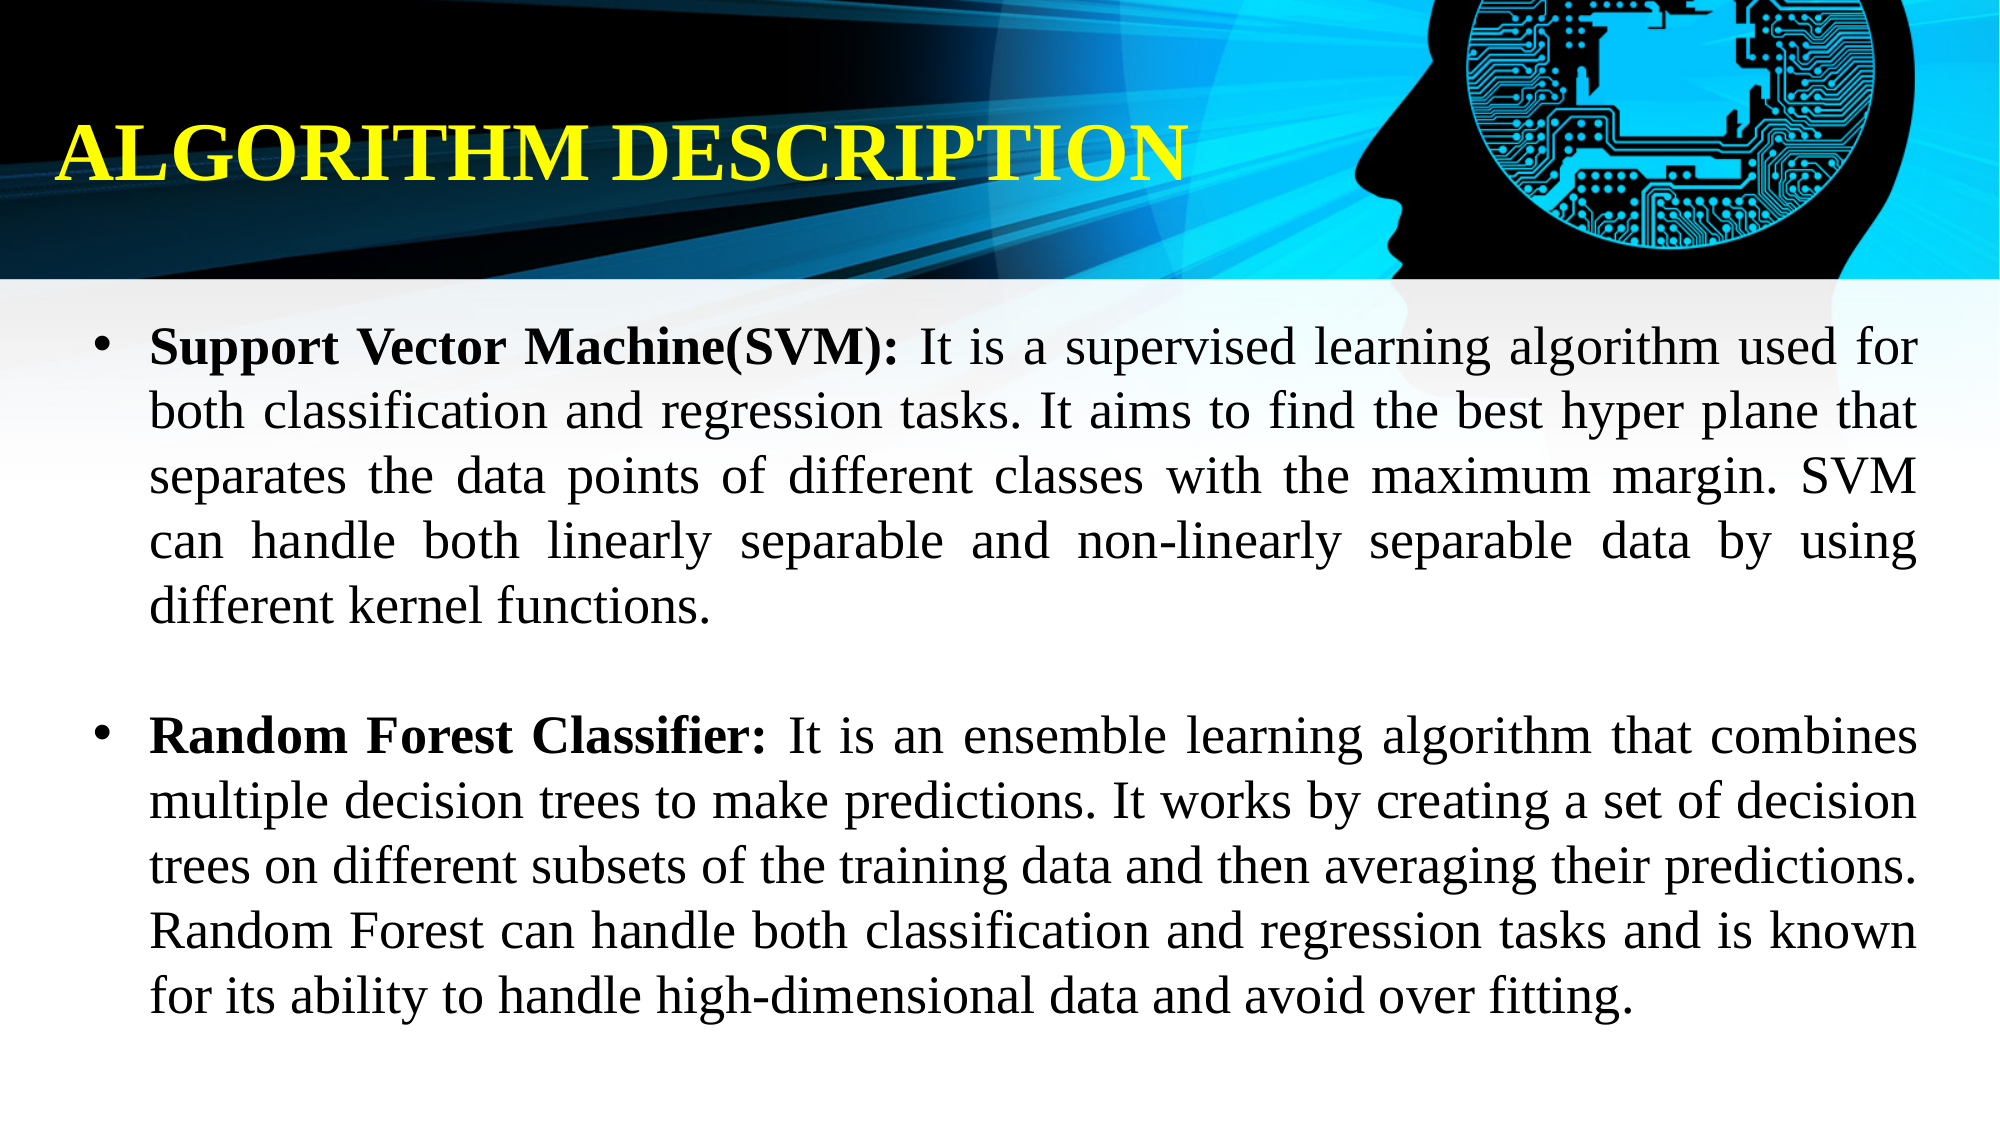

ALGORITHM DESCRIPTION
Support Vector Machine(SVM): It is a supervised learning algorithm used for both classification and regression tasks. It aims to find the best hyper plane that separates the data points of different classes with the maximum margin. SVM can handle both linearly separable and non-linearly separable data by using different kernel functions.

Random Forest Classifier: It is an ensemble learning algorithm that combines multiple decision trees to make predictions. It works by creating a set of decision trees on different subsets of the training data and then averaging their predictions. Random Forest can handle both classification and regression tasks and is known for its ability to handle high-dimensional data and avoid over fitting.